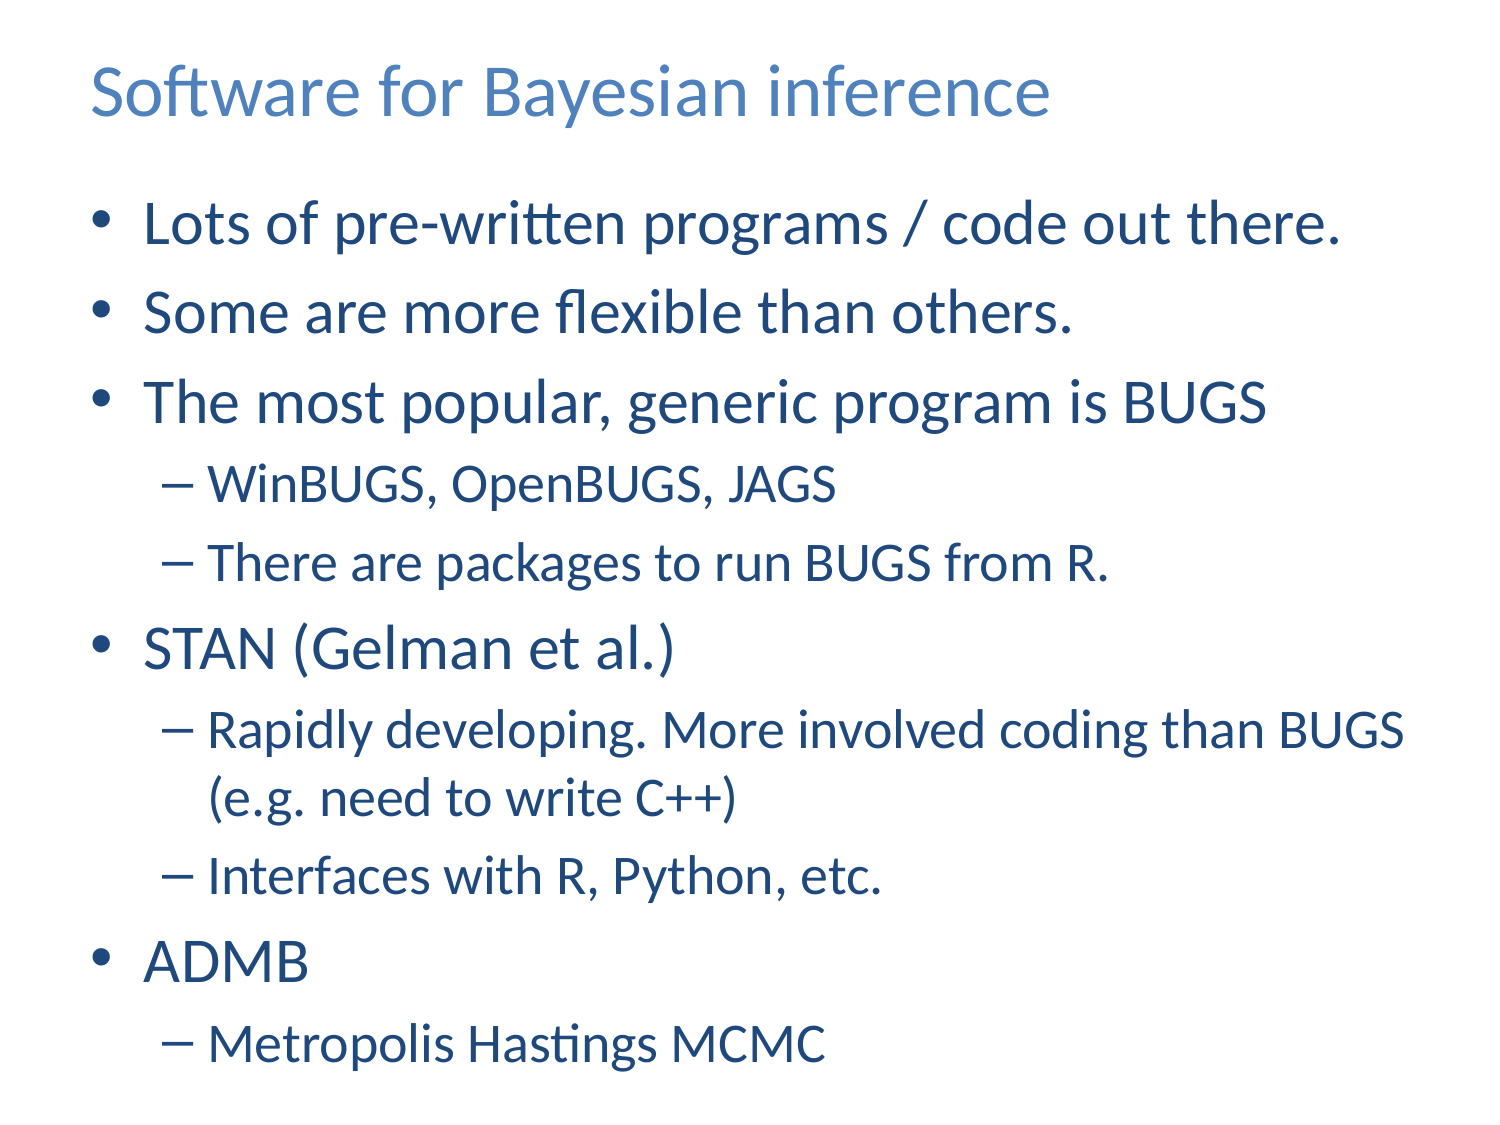

# Software for Bayesian inference
Lots of pre-written programs / code out there.
Some are more flexible than others.
The most popular, generic program is BUGS
WinBUGS, OpenBUGS, JAGS
There are packages to run BUGS from R.
STAN (Gelman et al.)
Rapidly developing. More involved coding than BUGS (e.g. need to write C++)
Interfaces with R, Python, etc.
ADMB
Metropolis Hastings MCMC